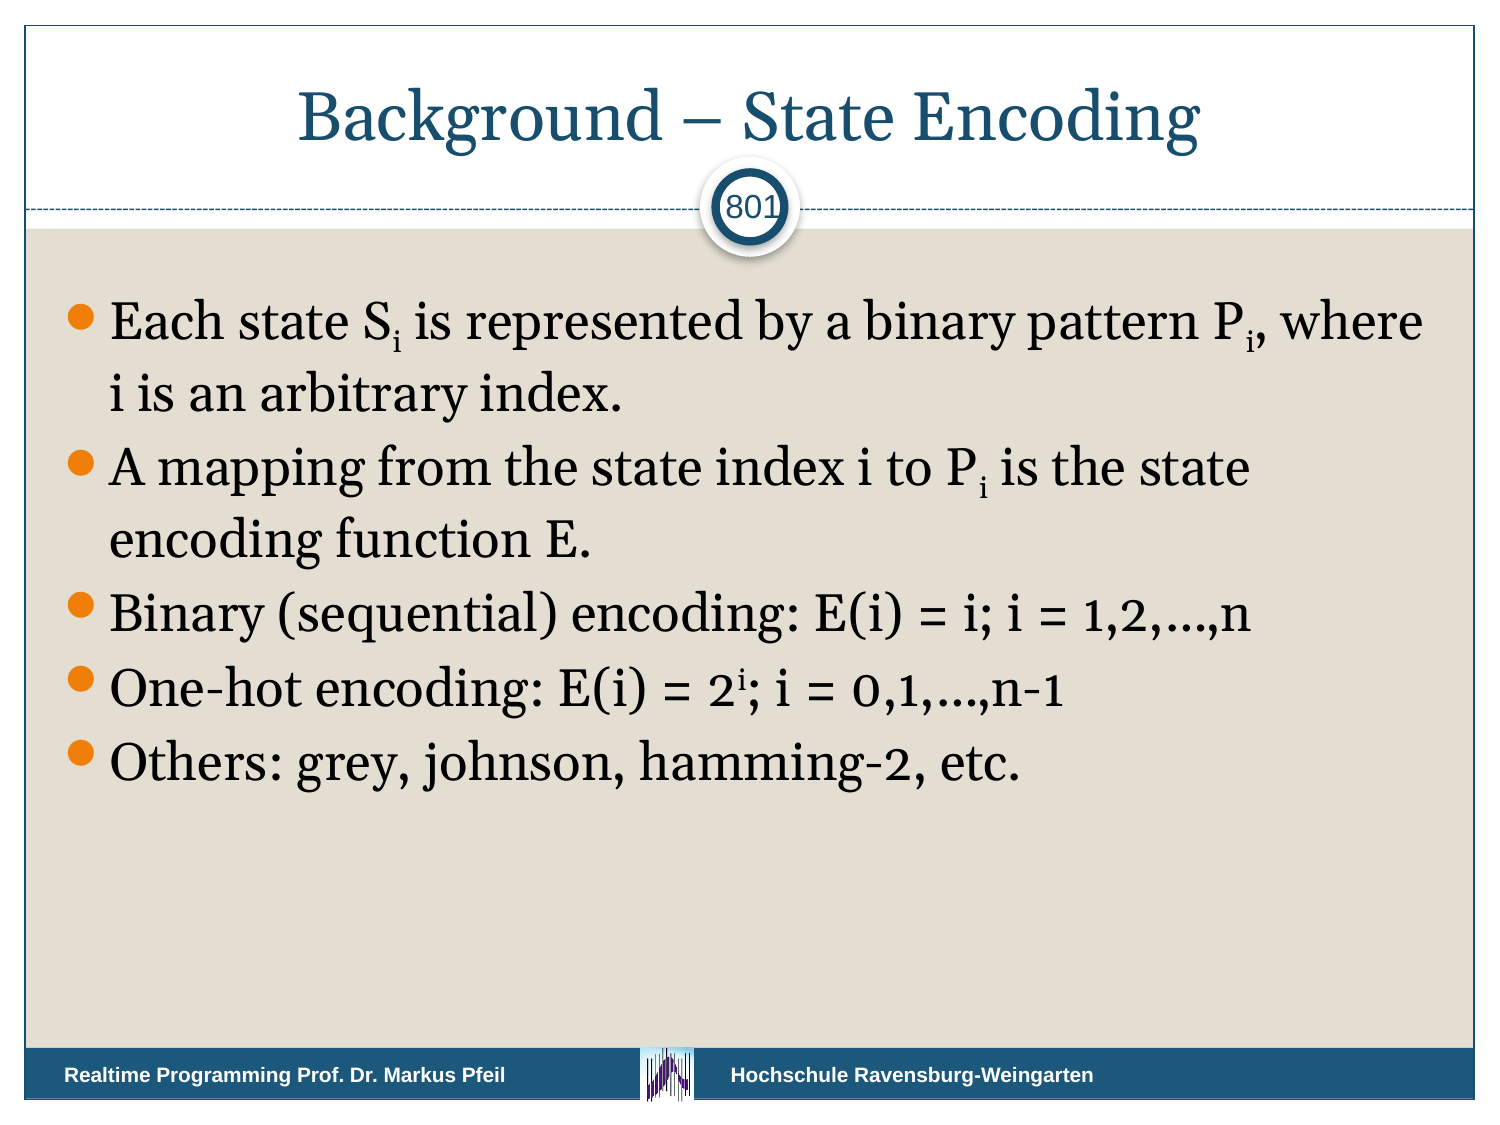

# Background – State Encoding
801
Each state Si is represented by a binary pattern Pi, where i is an arbitrary index.
A mapping from the state index i to Pi is the state encoding function E.
Binary (sequential) encoding: E(i) = i; i = 1,2,…,n
One-hot encoding: E(i) = 2i; i = 0,1,…,n-1
Others: grey, johnson, hamming-2, etc.
Realtime Programming Prof. Dr. Markus Pfeil